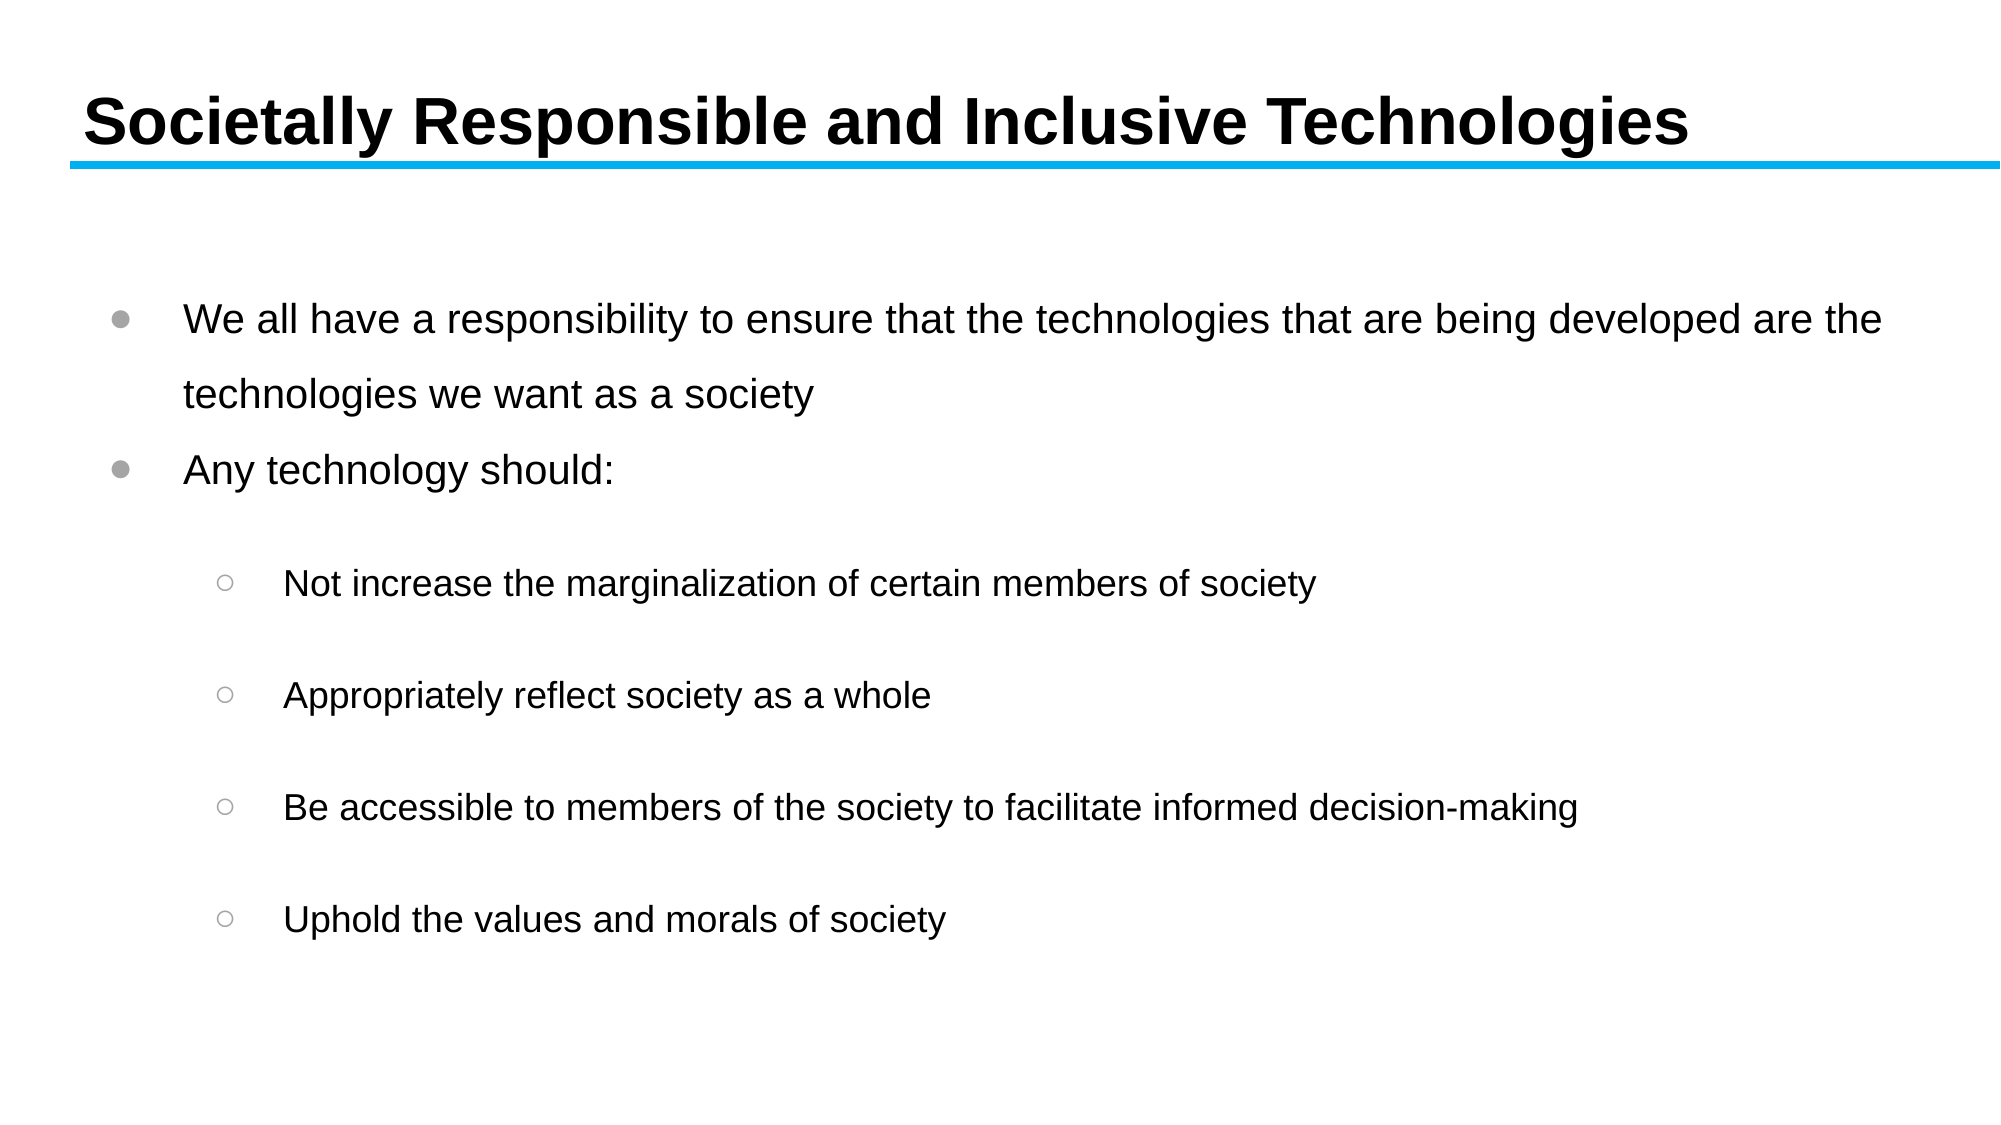

# Societally Responsible and Inclusive Technologies
We all have a responsibility to ensure that the technologies that are being developed are the technologies we want as a society
Any technology should:
Not increase the marginalization of certain members of society
Appropriately reflect society as a whole
Be accessible to members of the society to facilitate informed decision-making
Uphold the values and morals of society